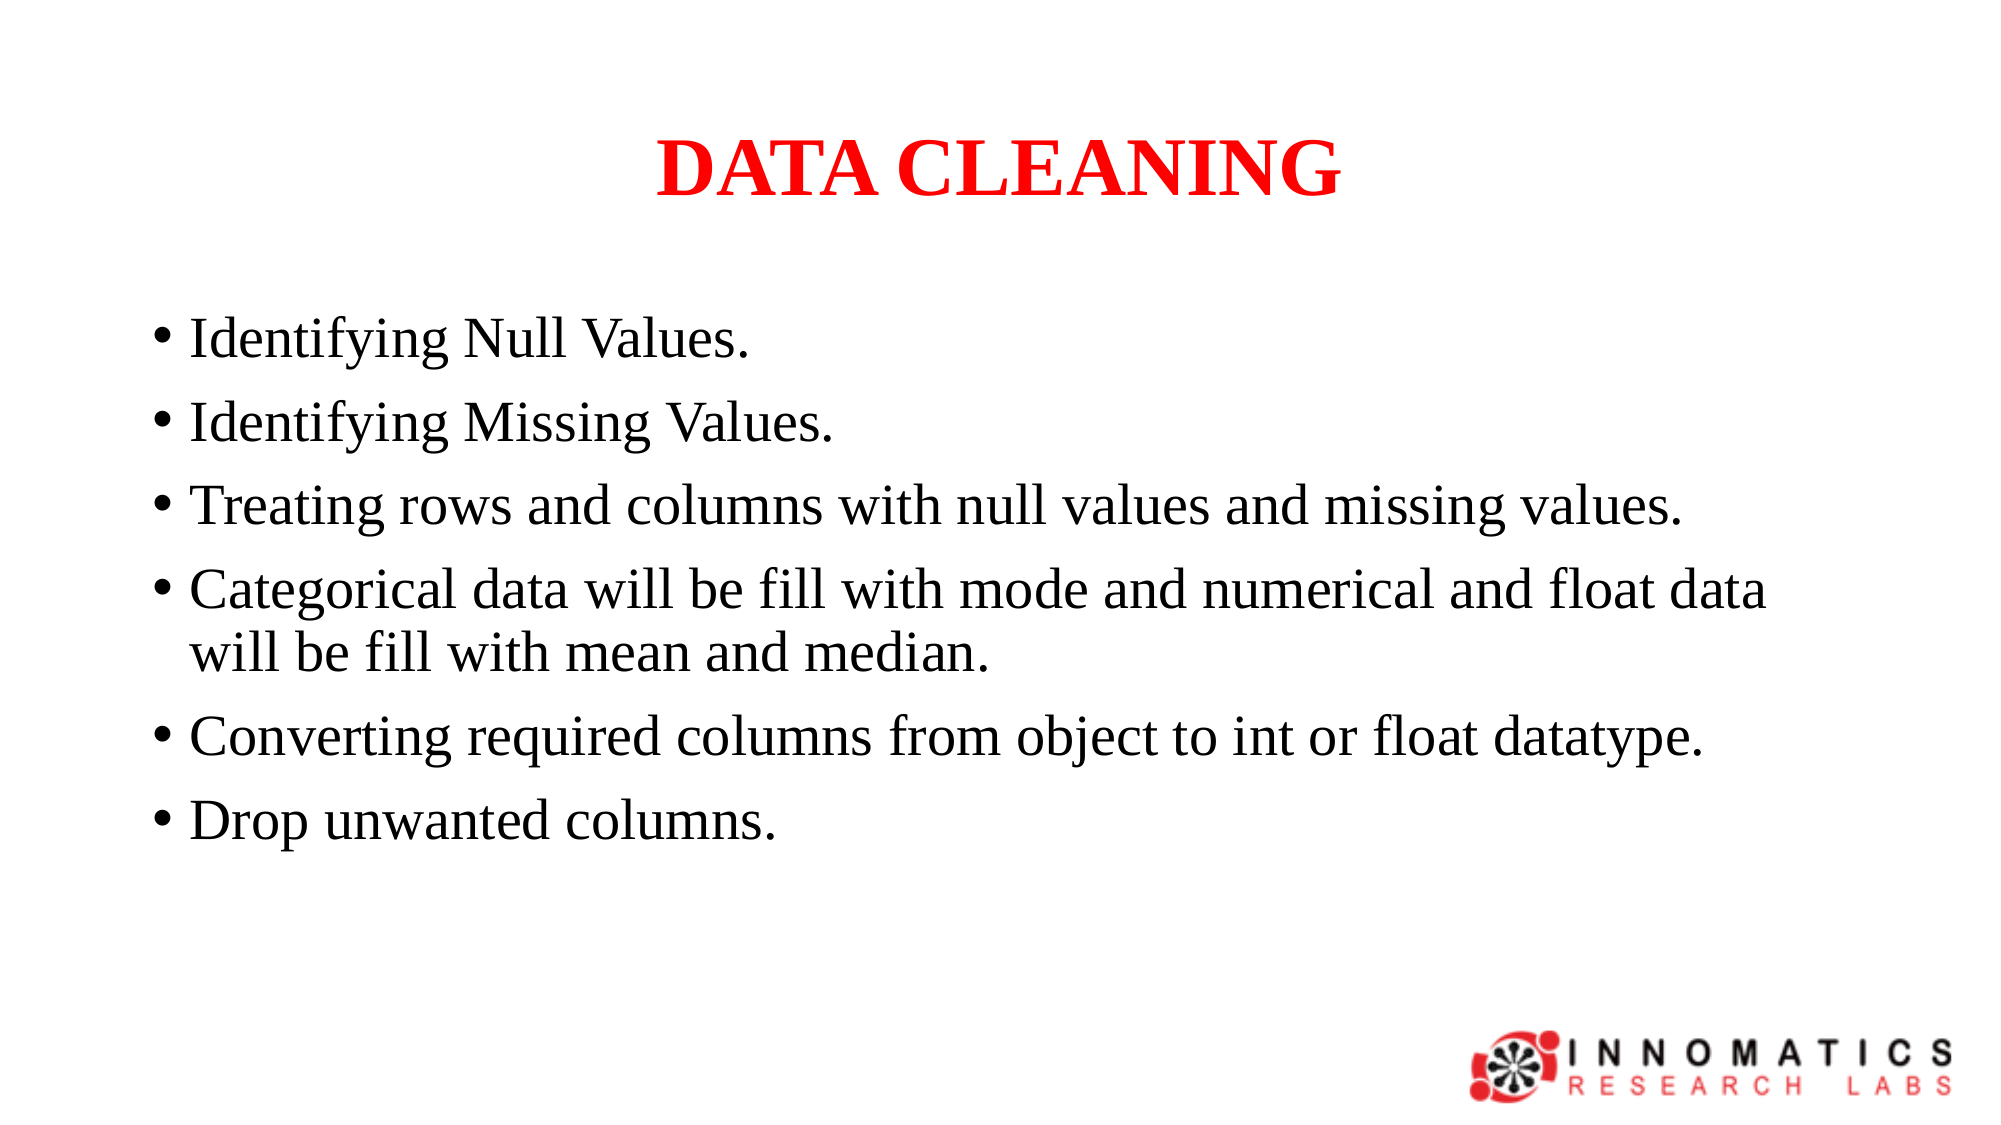

# DATA CLEANING
Identifying Null Values.
Identifying Missing Values.
Treating rows and columns with null values and missing values.
Categorical data will be fill with mode and numerical and float data will be fill with mean and median.
Converting required columns from object to int or float datatype.
Drop unwanted columns.